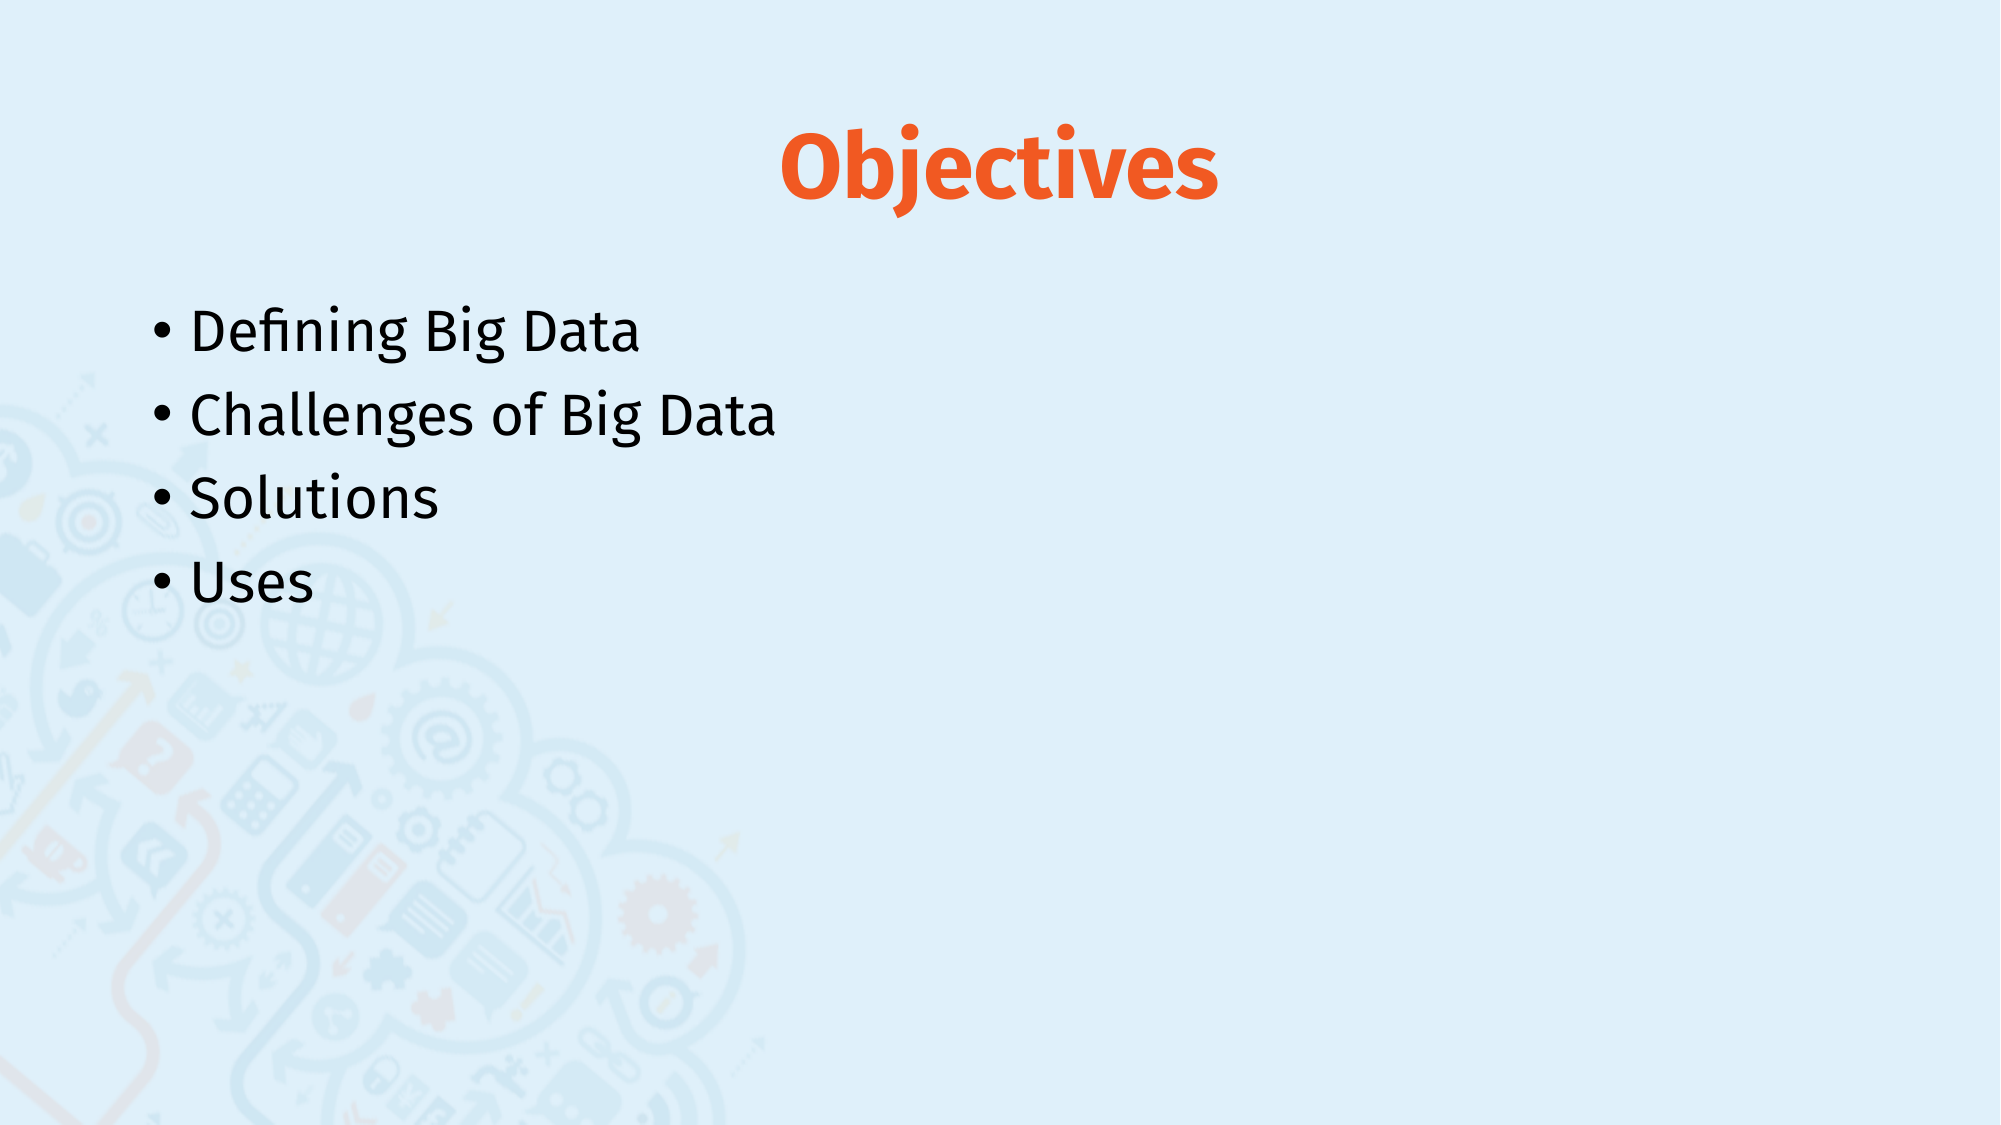

# Objectives
Defining Big Data
Challenges of Big Data
Solutions
Uses